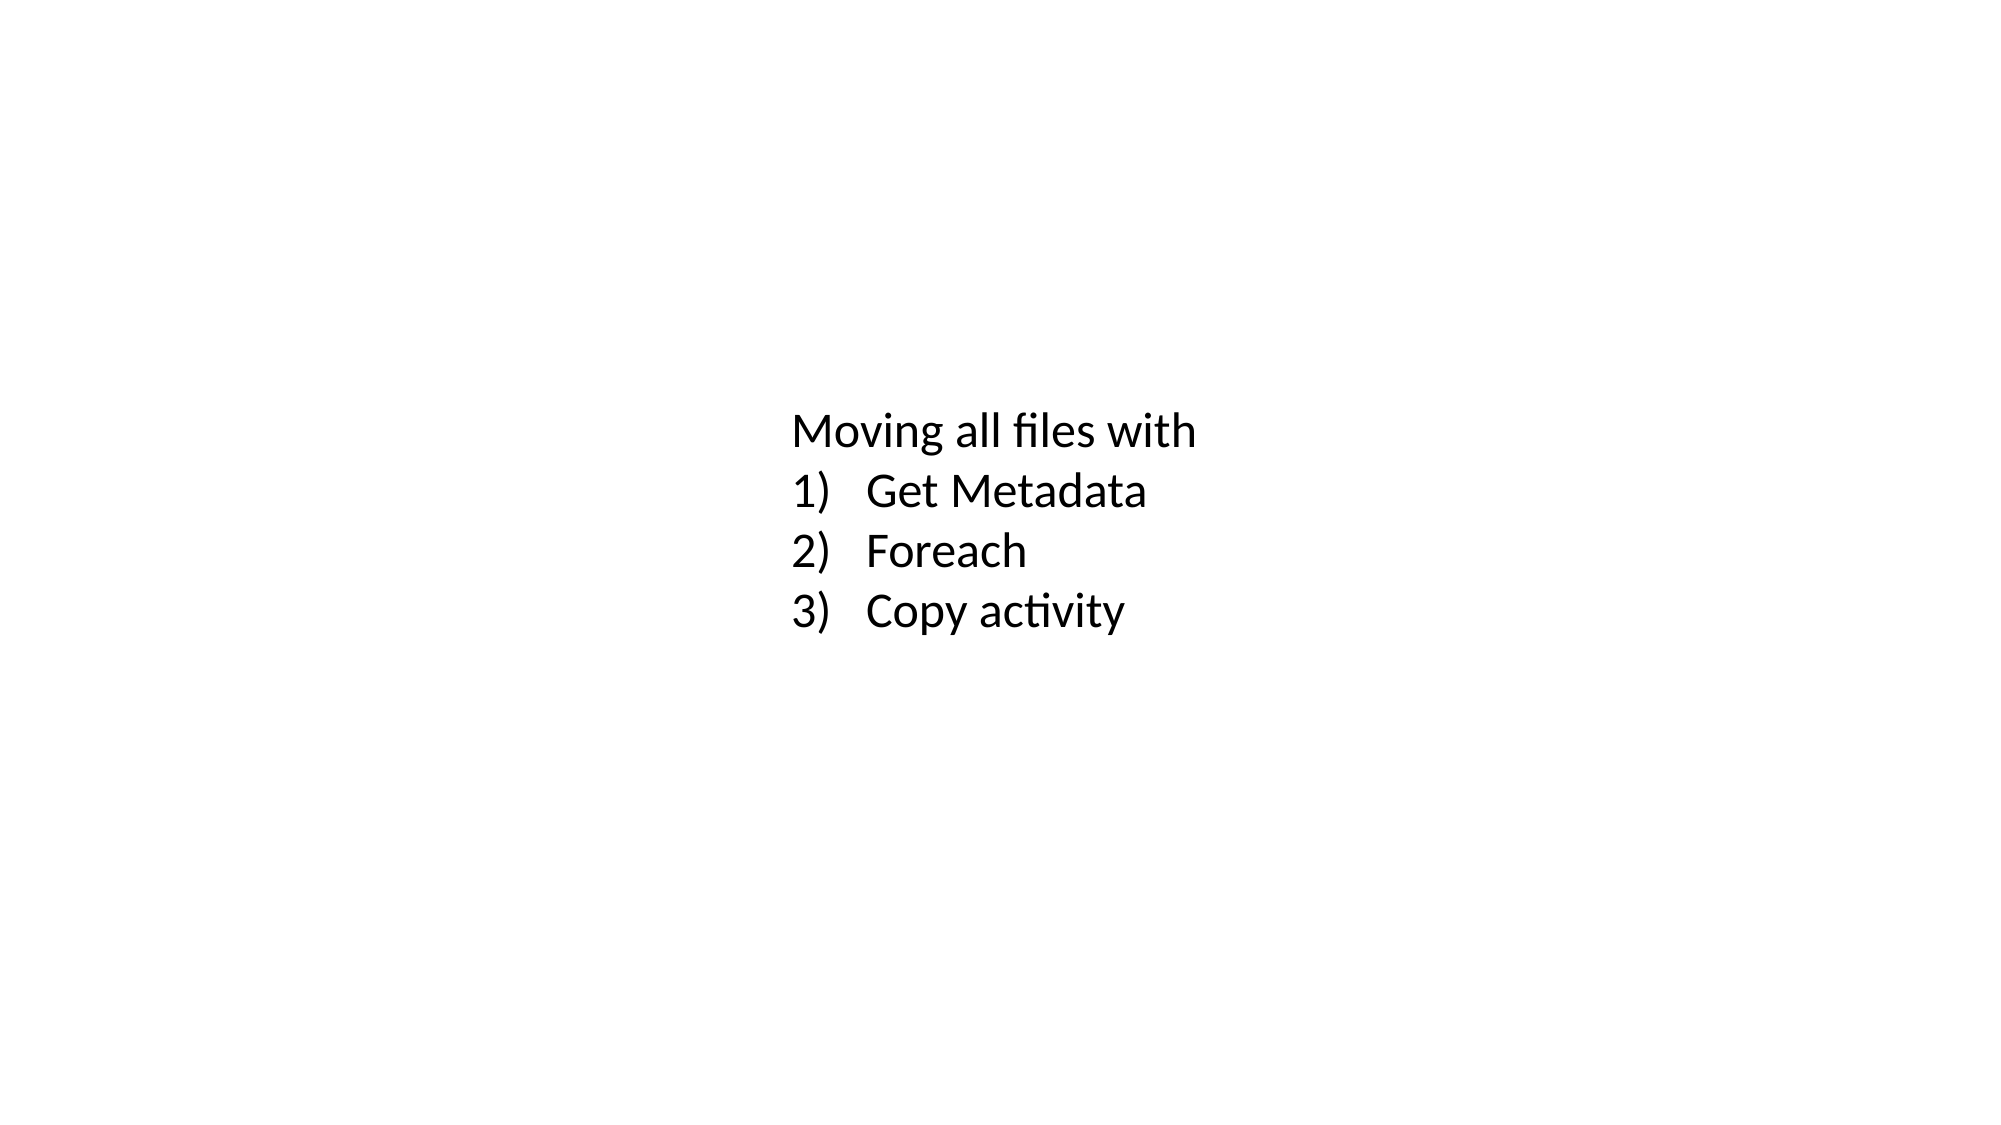

Moving all files with
Get Metadata
Foreach
Copy activity